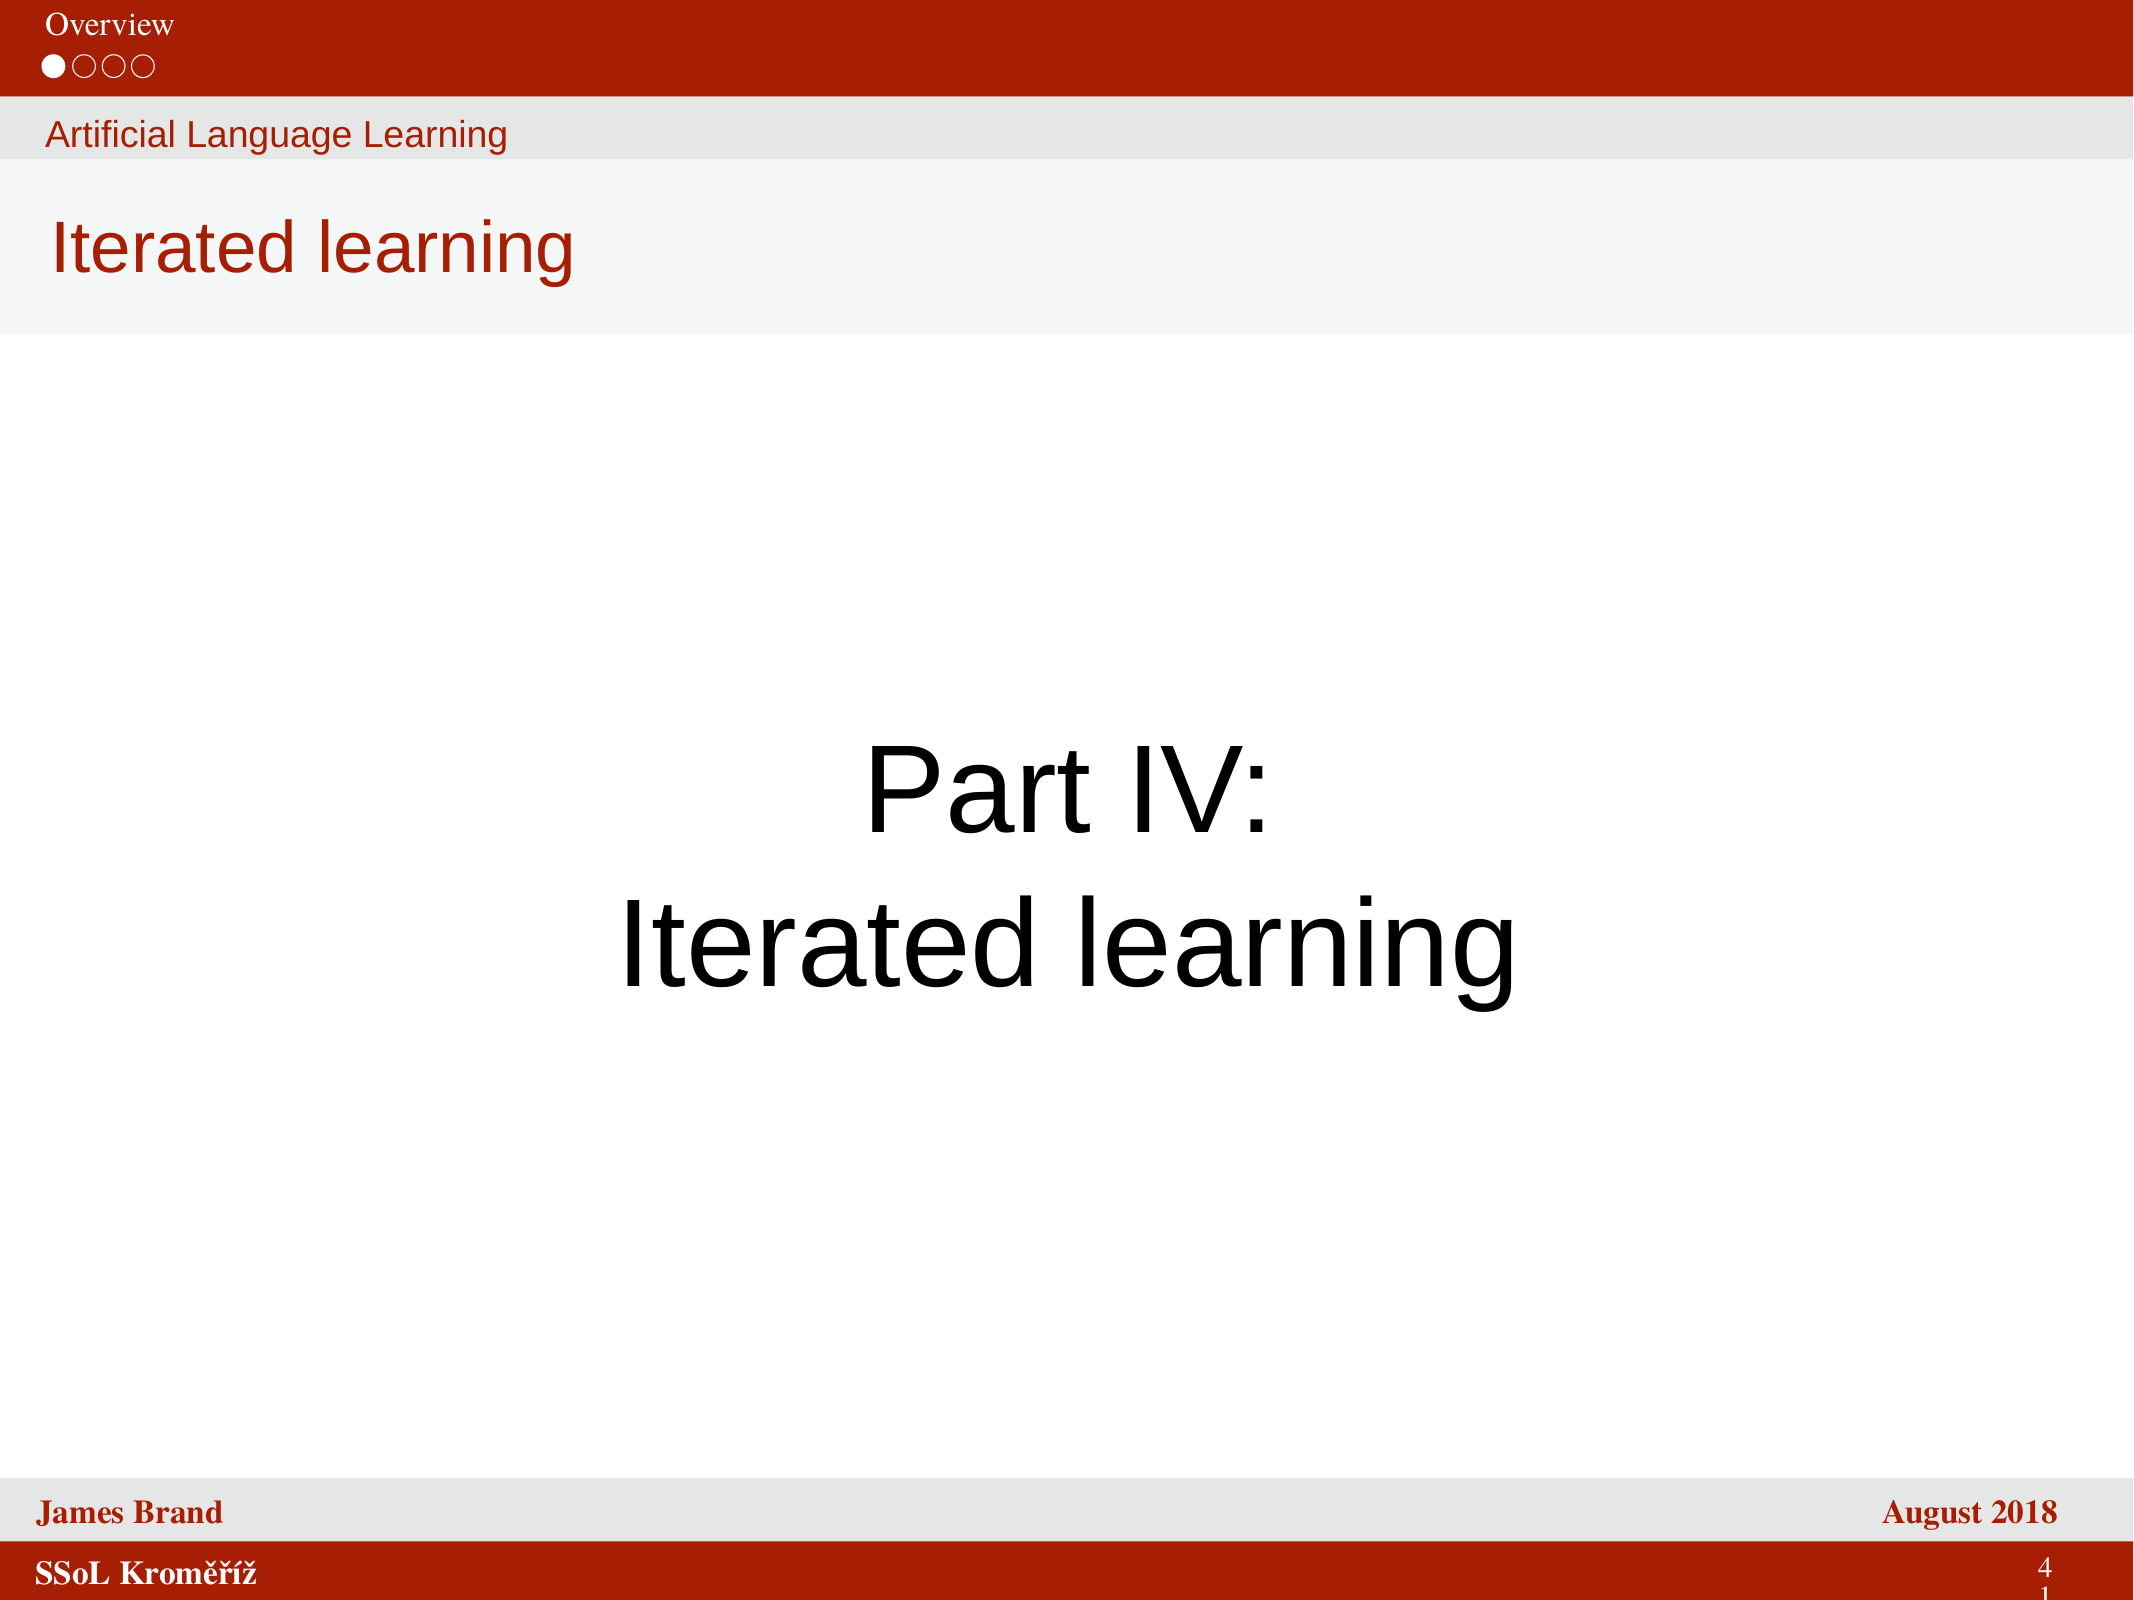

Overview

Artificial Language Learning
Iterated learning

Part IV:
Iterated learning
41